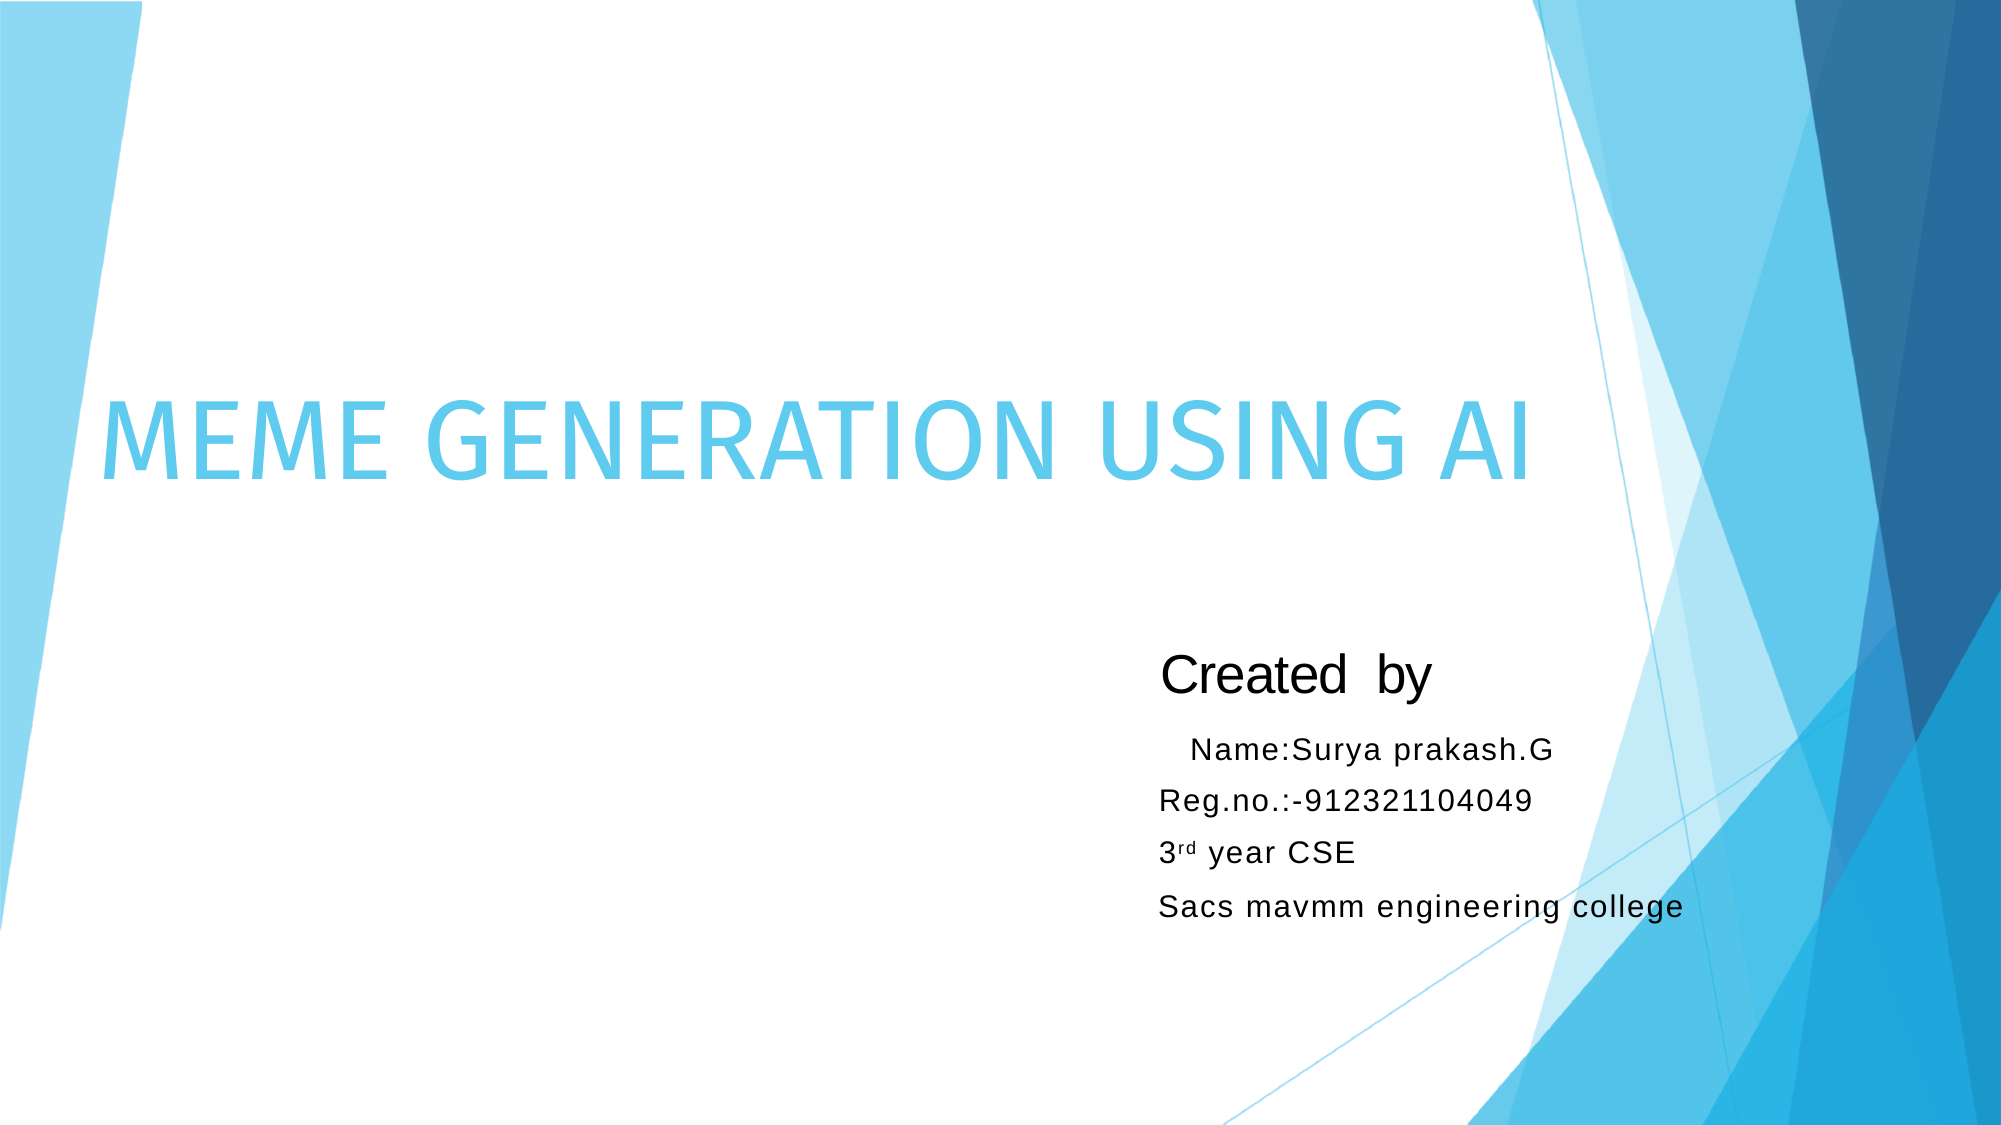

MEME GENERATION USING AI
   Created  by
Name:Surya prakash.G
    Reg.no.:-912321104049
    3rd year CSE
Sacs mavmm engineering college